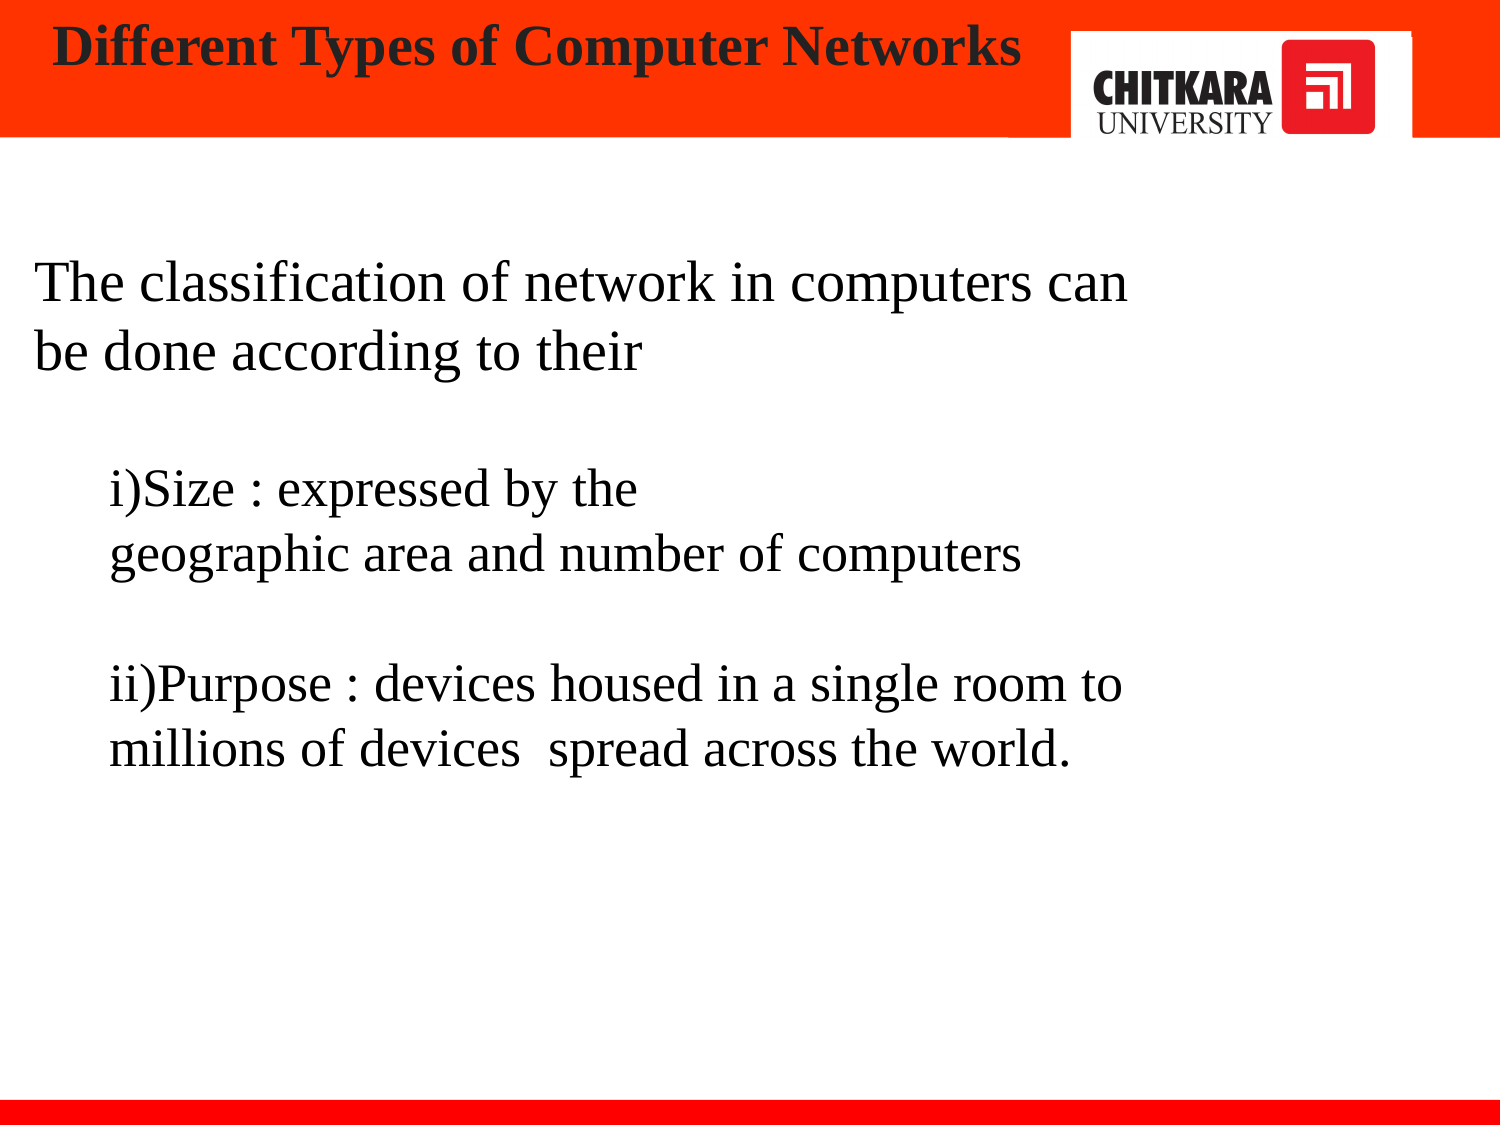

Different Types of Computer Networks

The classification of network in computers can
be done according to their

i)Size : expressed by the
geographic area and number of computers

ii)Purpose : devices housed in a single room to
millions of devices  spread across the world.